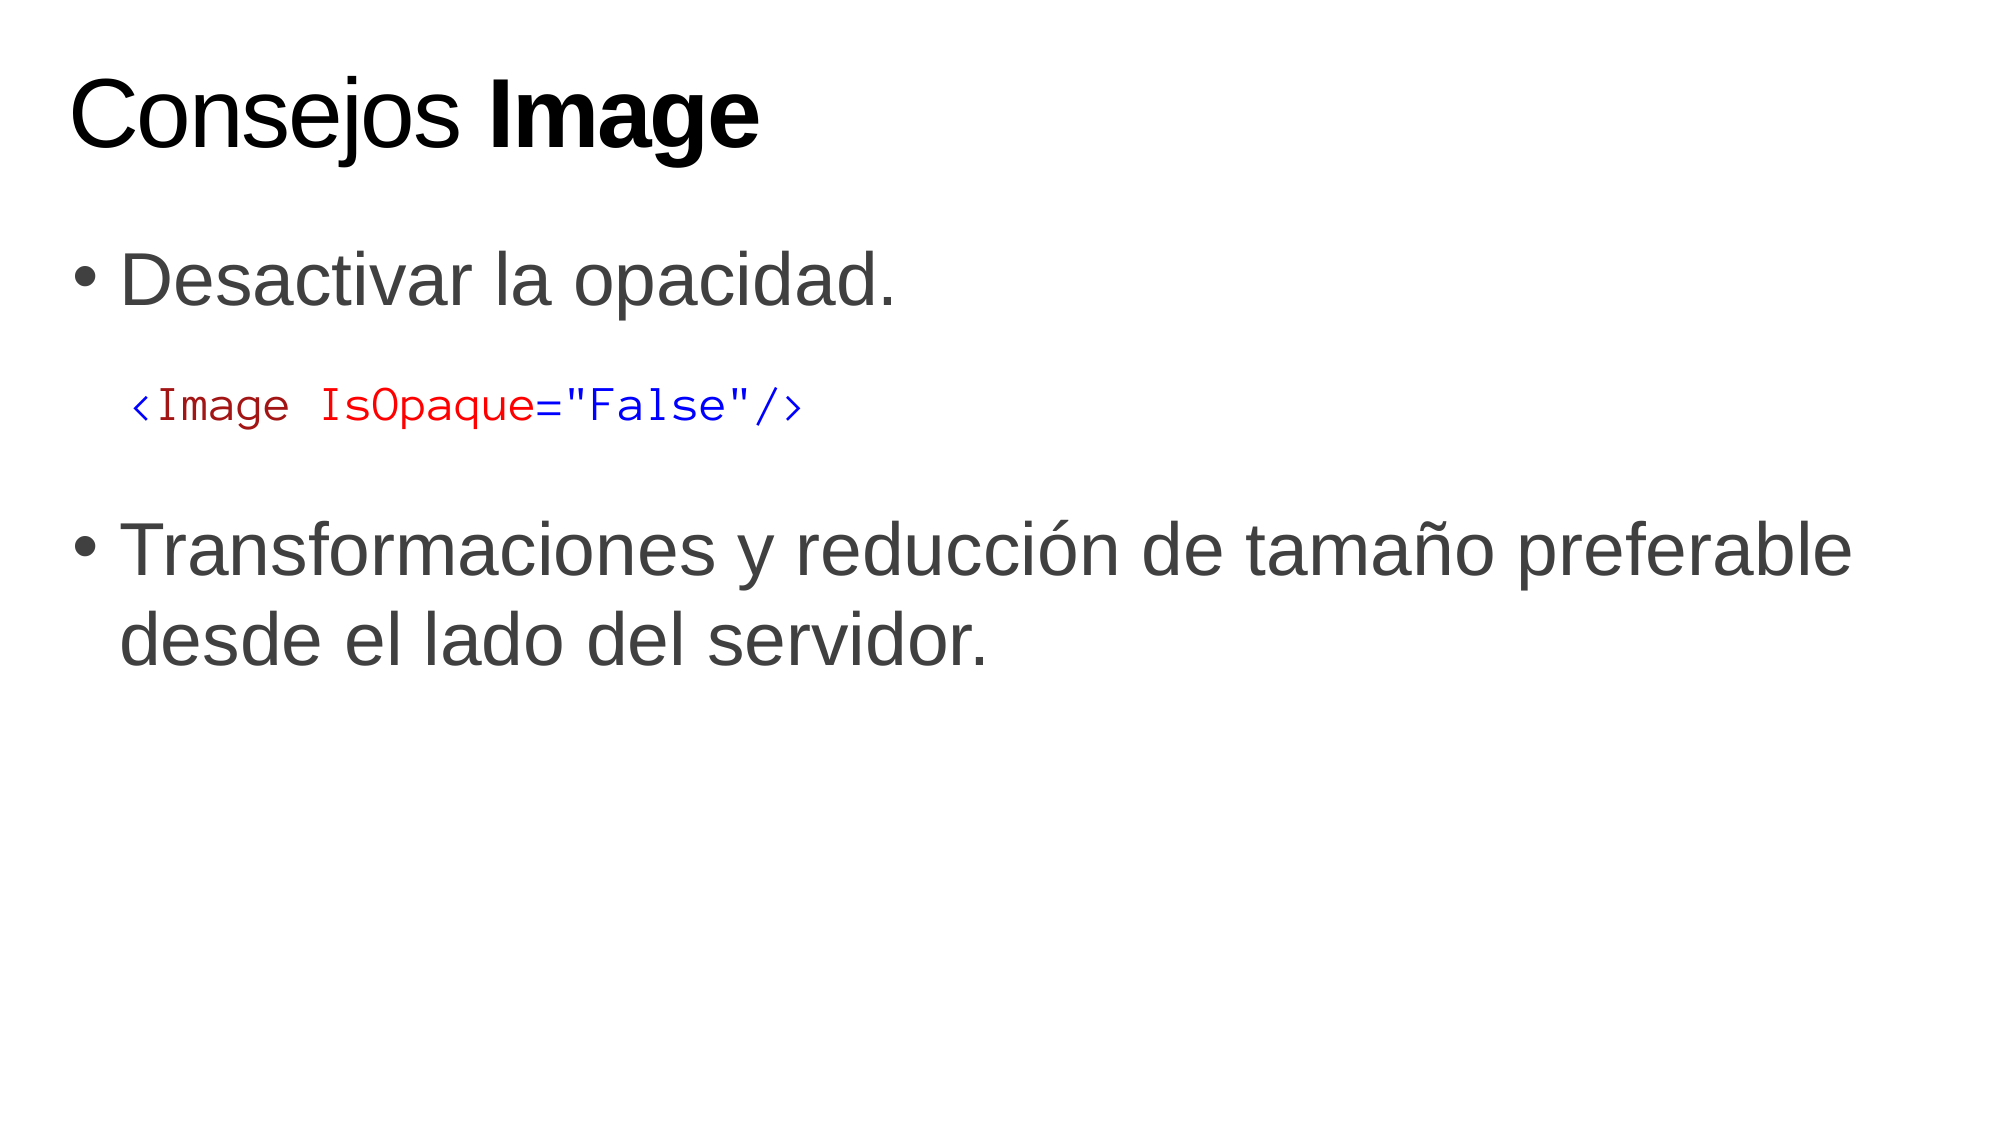

# Consejos Image
Desactivar la opacidad.

Transformaciones y reducción de tamaño preferable desde el lado del servidor.
<Image IsOpaque="False"/>